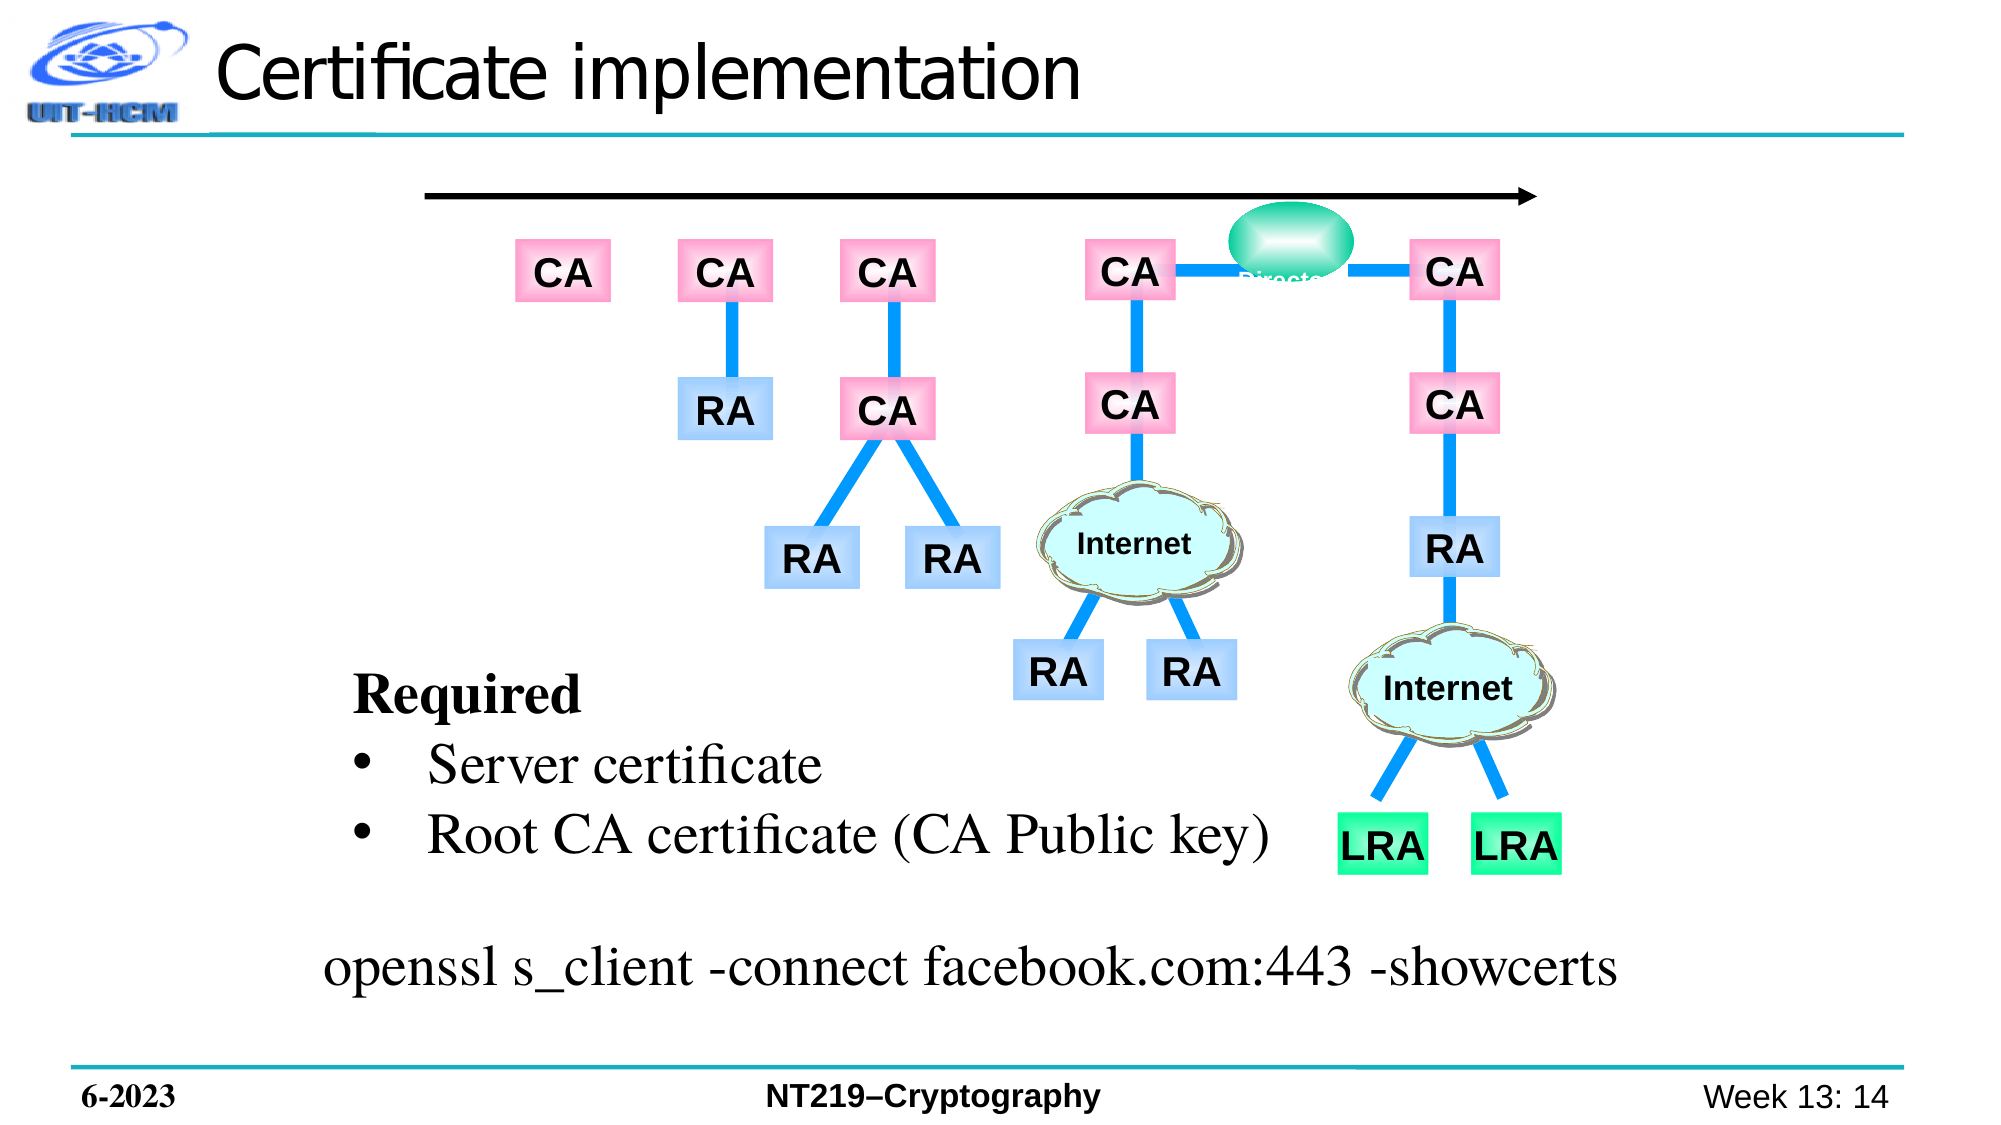

Certificate implementation

Directory
Services

CA

CA

RA

CA

CA

RA

RA

CA

CA

RA

RA

CA

CA

RA

LRA

LRA

Internet

Internet
Required
Server certificate
Root CA certificate (CA Public key)
openssl s_client -connect facebook.com:443 -showcerts